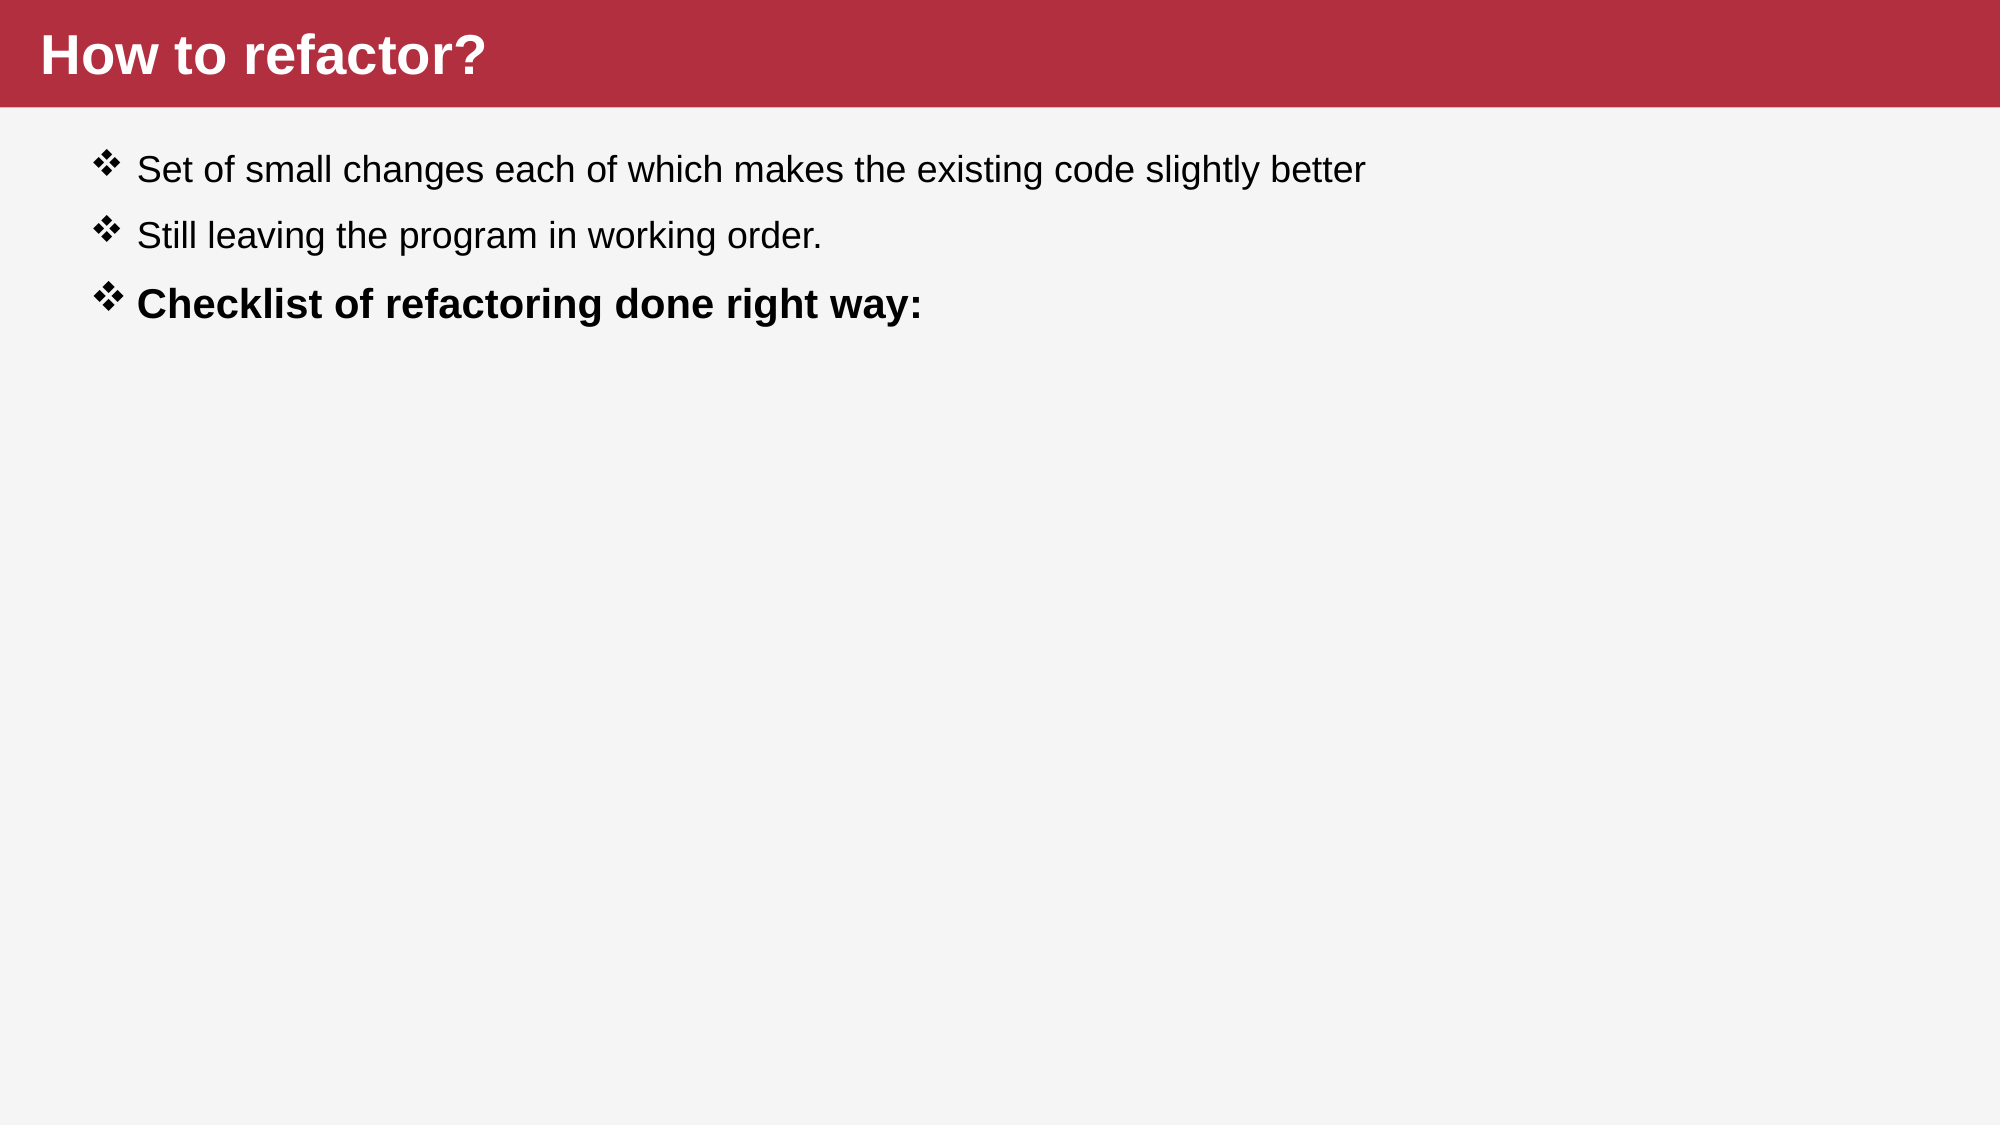

# How to refactor?
Set of small changes each of which makes the existing code slightly better
Still leaving the program in working order.
Checklist of refactoring done right way: